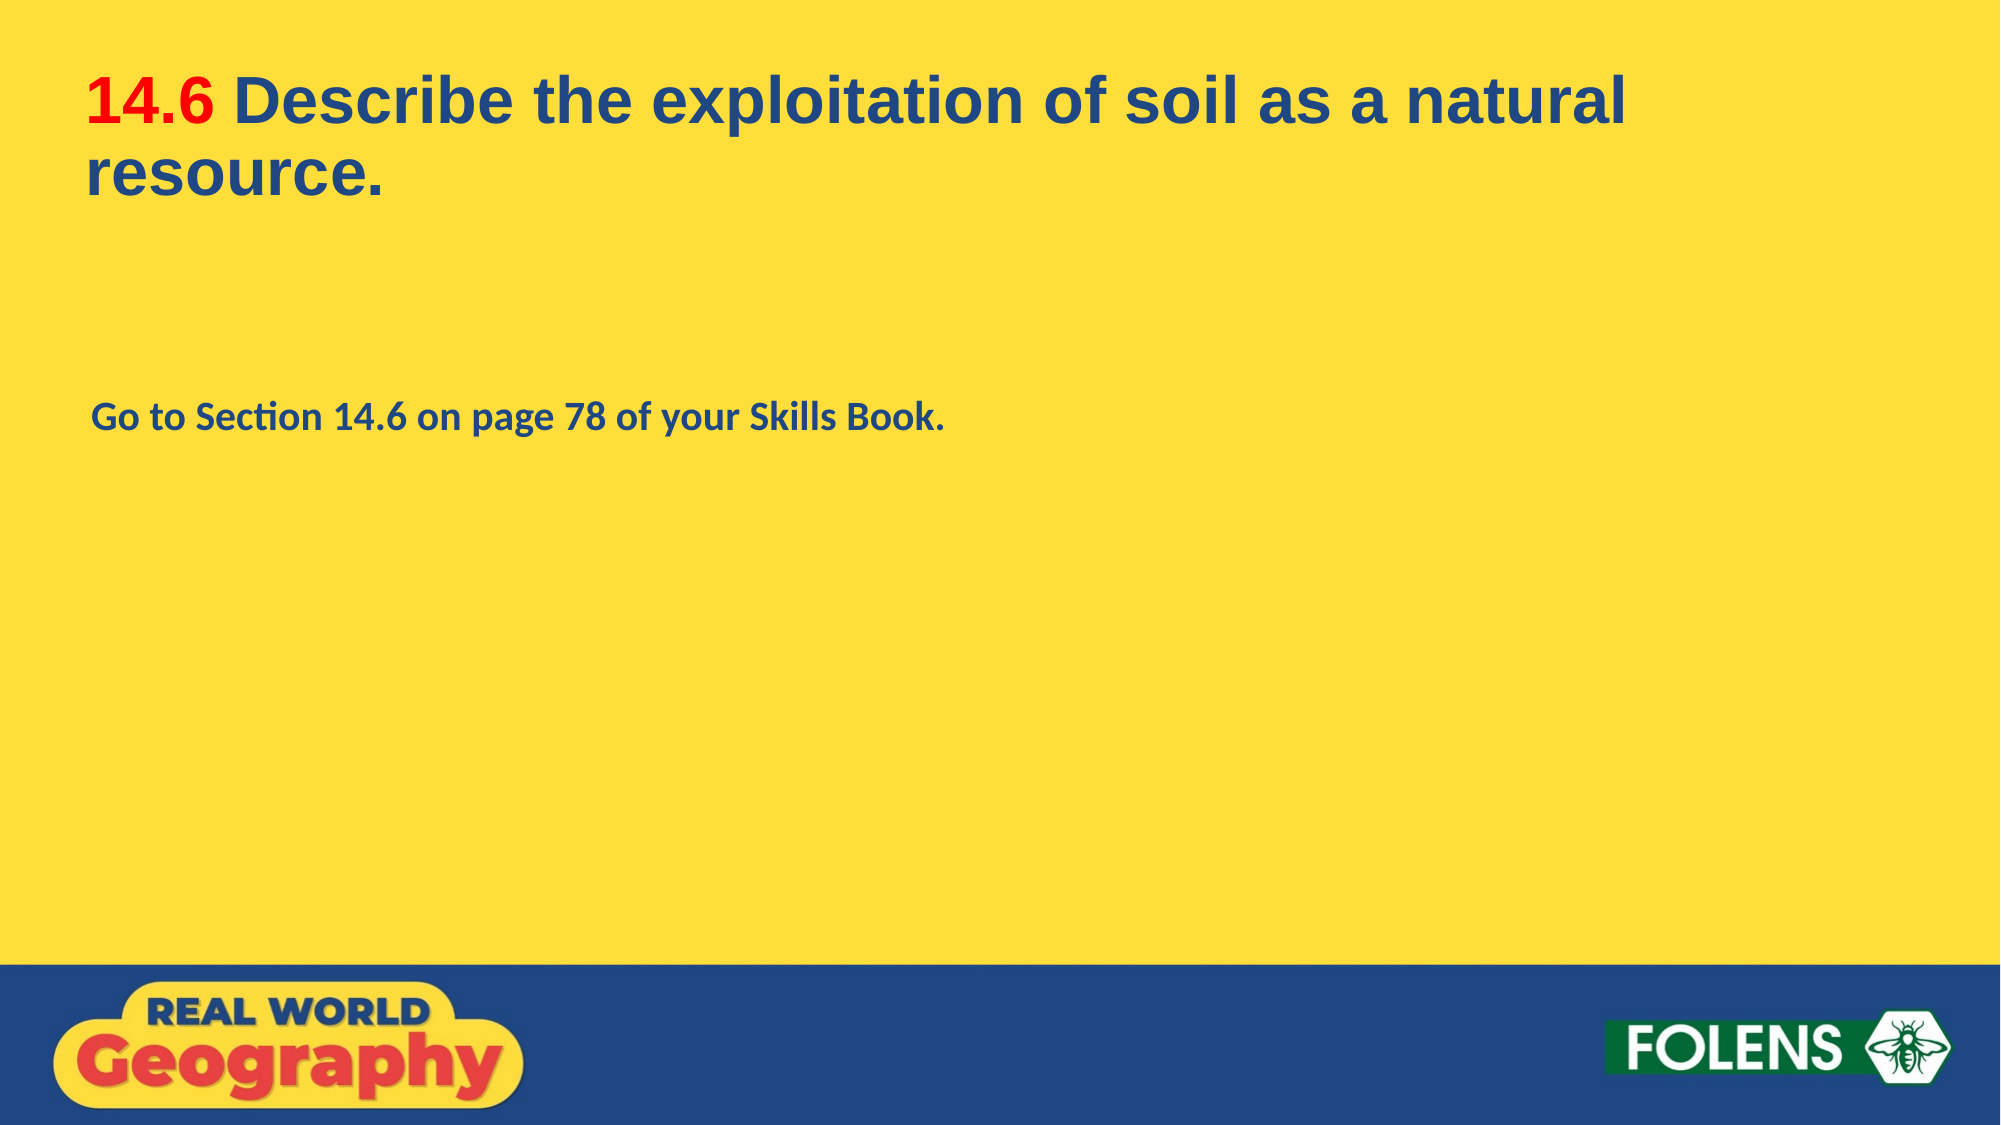

14.6 Describe the exploitation of soil as a natural resource.
Go to Section 14.6 on page 78 of your Skills Book.